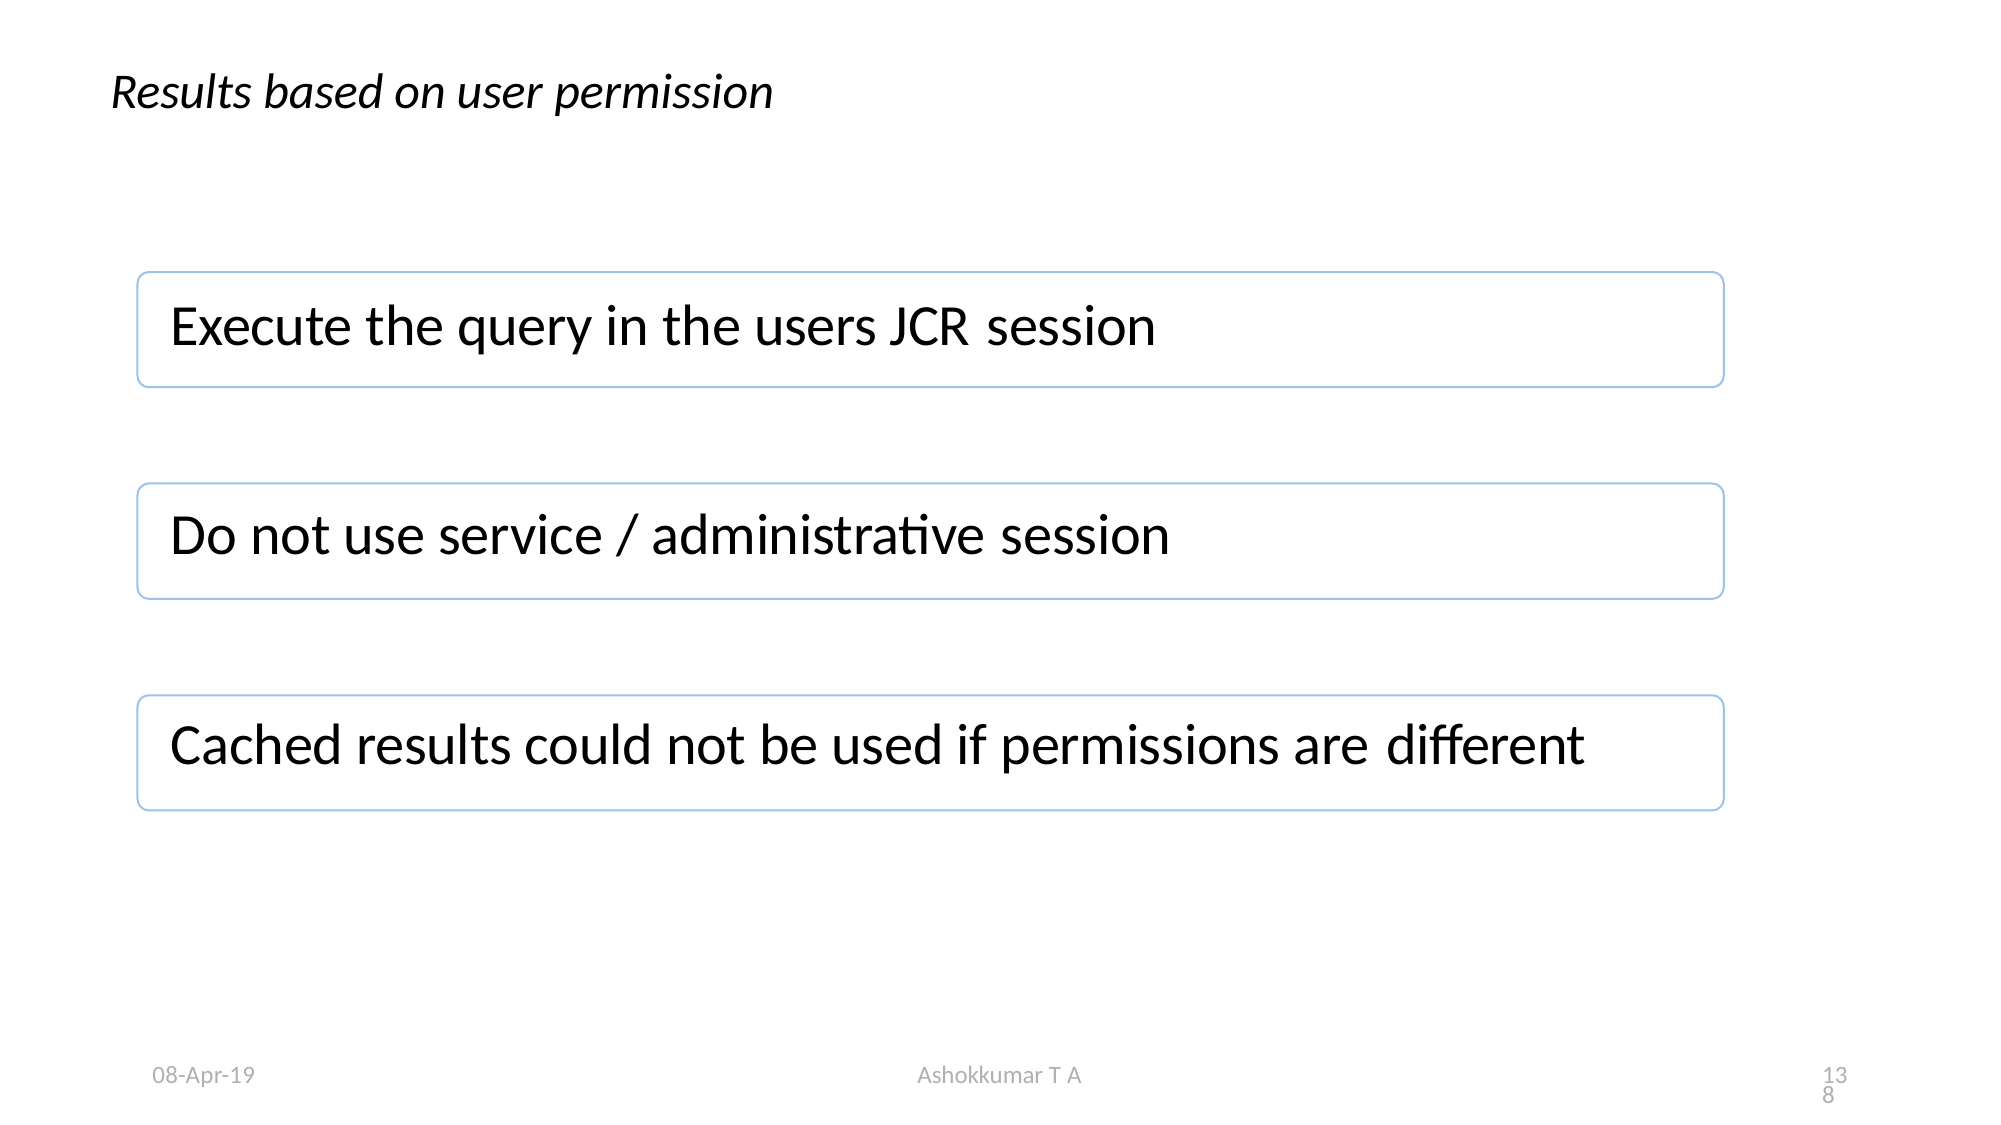

# Results based on user permission

Execute the query in the users JCR session

Do not use service / administrative session

Cached results could not be used if permissions are different

08-Apr-19
Ashokkumar T A
138